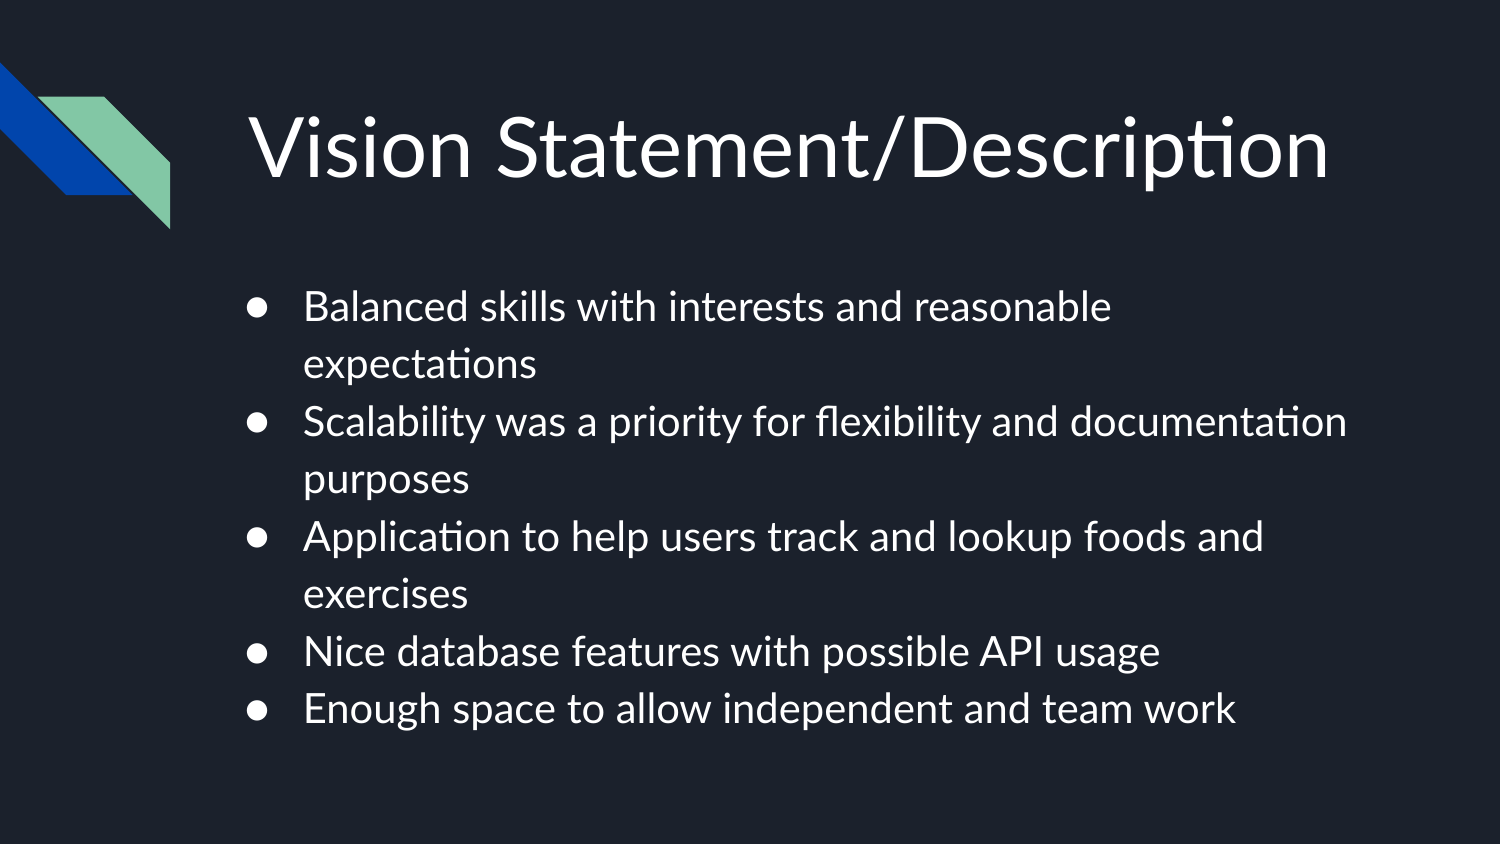

# Vision Statement/Description
Balanced skills with interests and reasonable expectations
Scalability was a priority for flexibility and documentation purposes
Application to help users track and lookup foods and exercises
Nice database features with possible API usage
Enough space to allow independent and team work